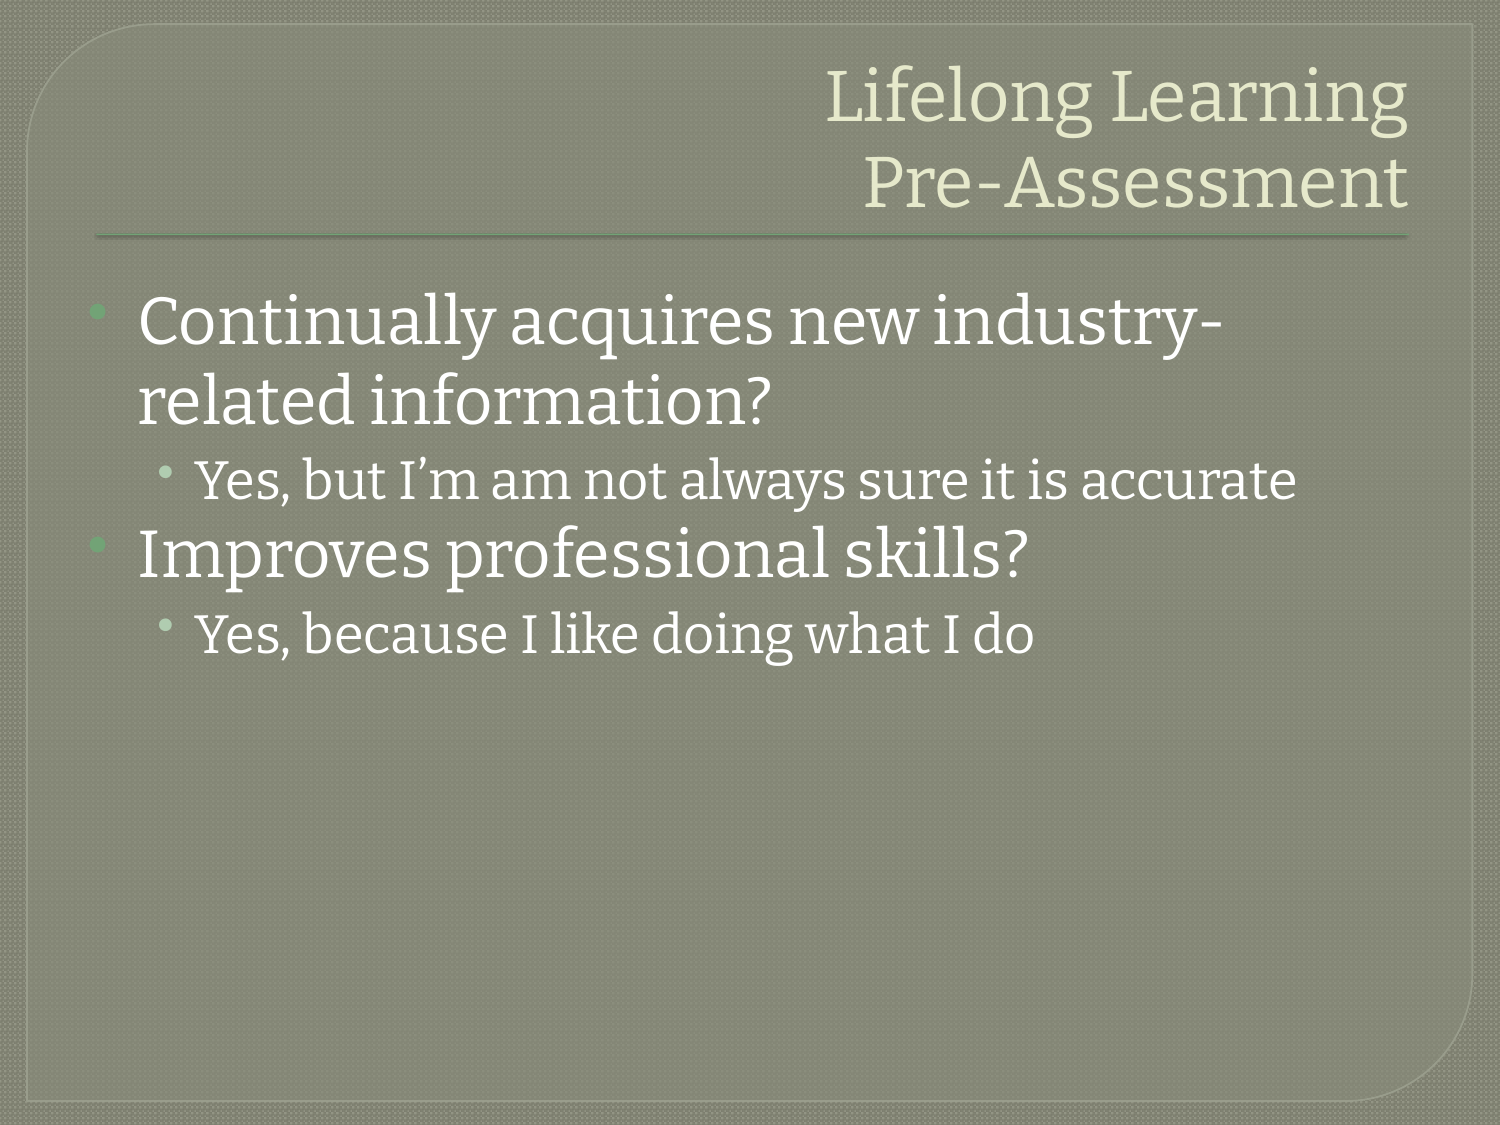

# Lifelong Learning Pre-Assessment
Continually acquires new industry-related information?
Yes, but I’m am not always sure it is accurate
Improves professional skills?
Yes, because I like doing what I do